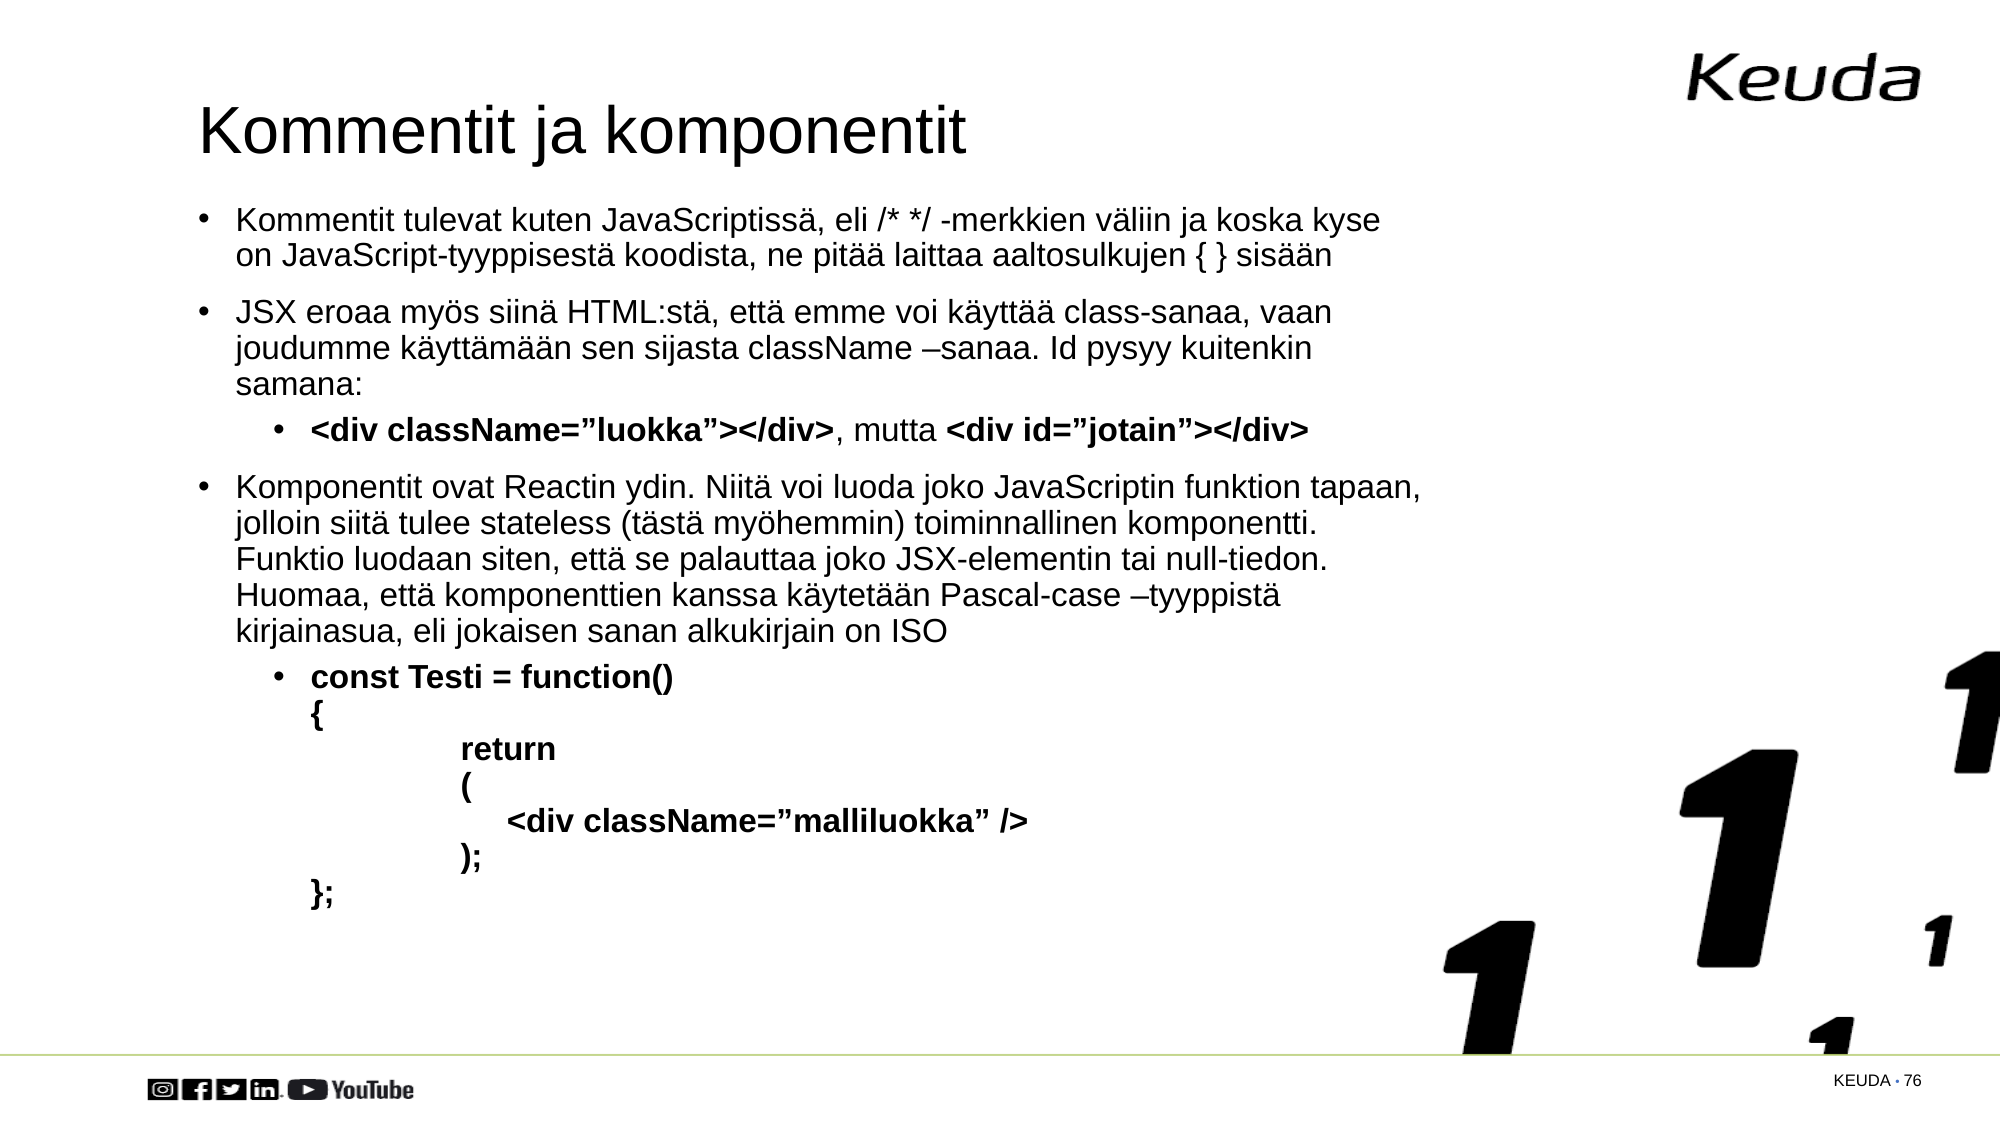

# Kommentit ja komponentit
Kommentit tulevat kuten JavaScriptissä, eli /* */ -merkkien väliin ja koska kyse on JavaScript-tyyppisestä koodista, ne pitää laittaa aaltosulkujen { } sisään
JSX eroaa myös siinä HTML:stä, että emme voi käyttää class-sanaa, vaan joudumme käyttämään sen sijasta className –sanaa. Id pysyy kuitenkin samana:
<div className=”luokka”></div>, mutta <div id=”jotain”></div>
Komponentit ovat Reactin ydin. Niitä voi luoda joko JavaScriptin funktion tapaan, jolloin siitä tulee stateless (tästä myöhemmin) toiminnallinen komponentti. Funktio luodaan siten, että se palauttaa joko JSX-elementin tai null-tiedon. Huomaa, että komponenttien kanssa käytetään Pascal-case –tyyppistä kirjainasua, eli jokaisen sanan alkukirjain on ISO
const Testi = function()
{
	return
	(
	     <div className=”malliluokka” />
	);
};